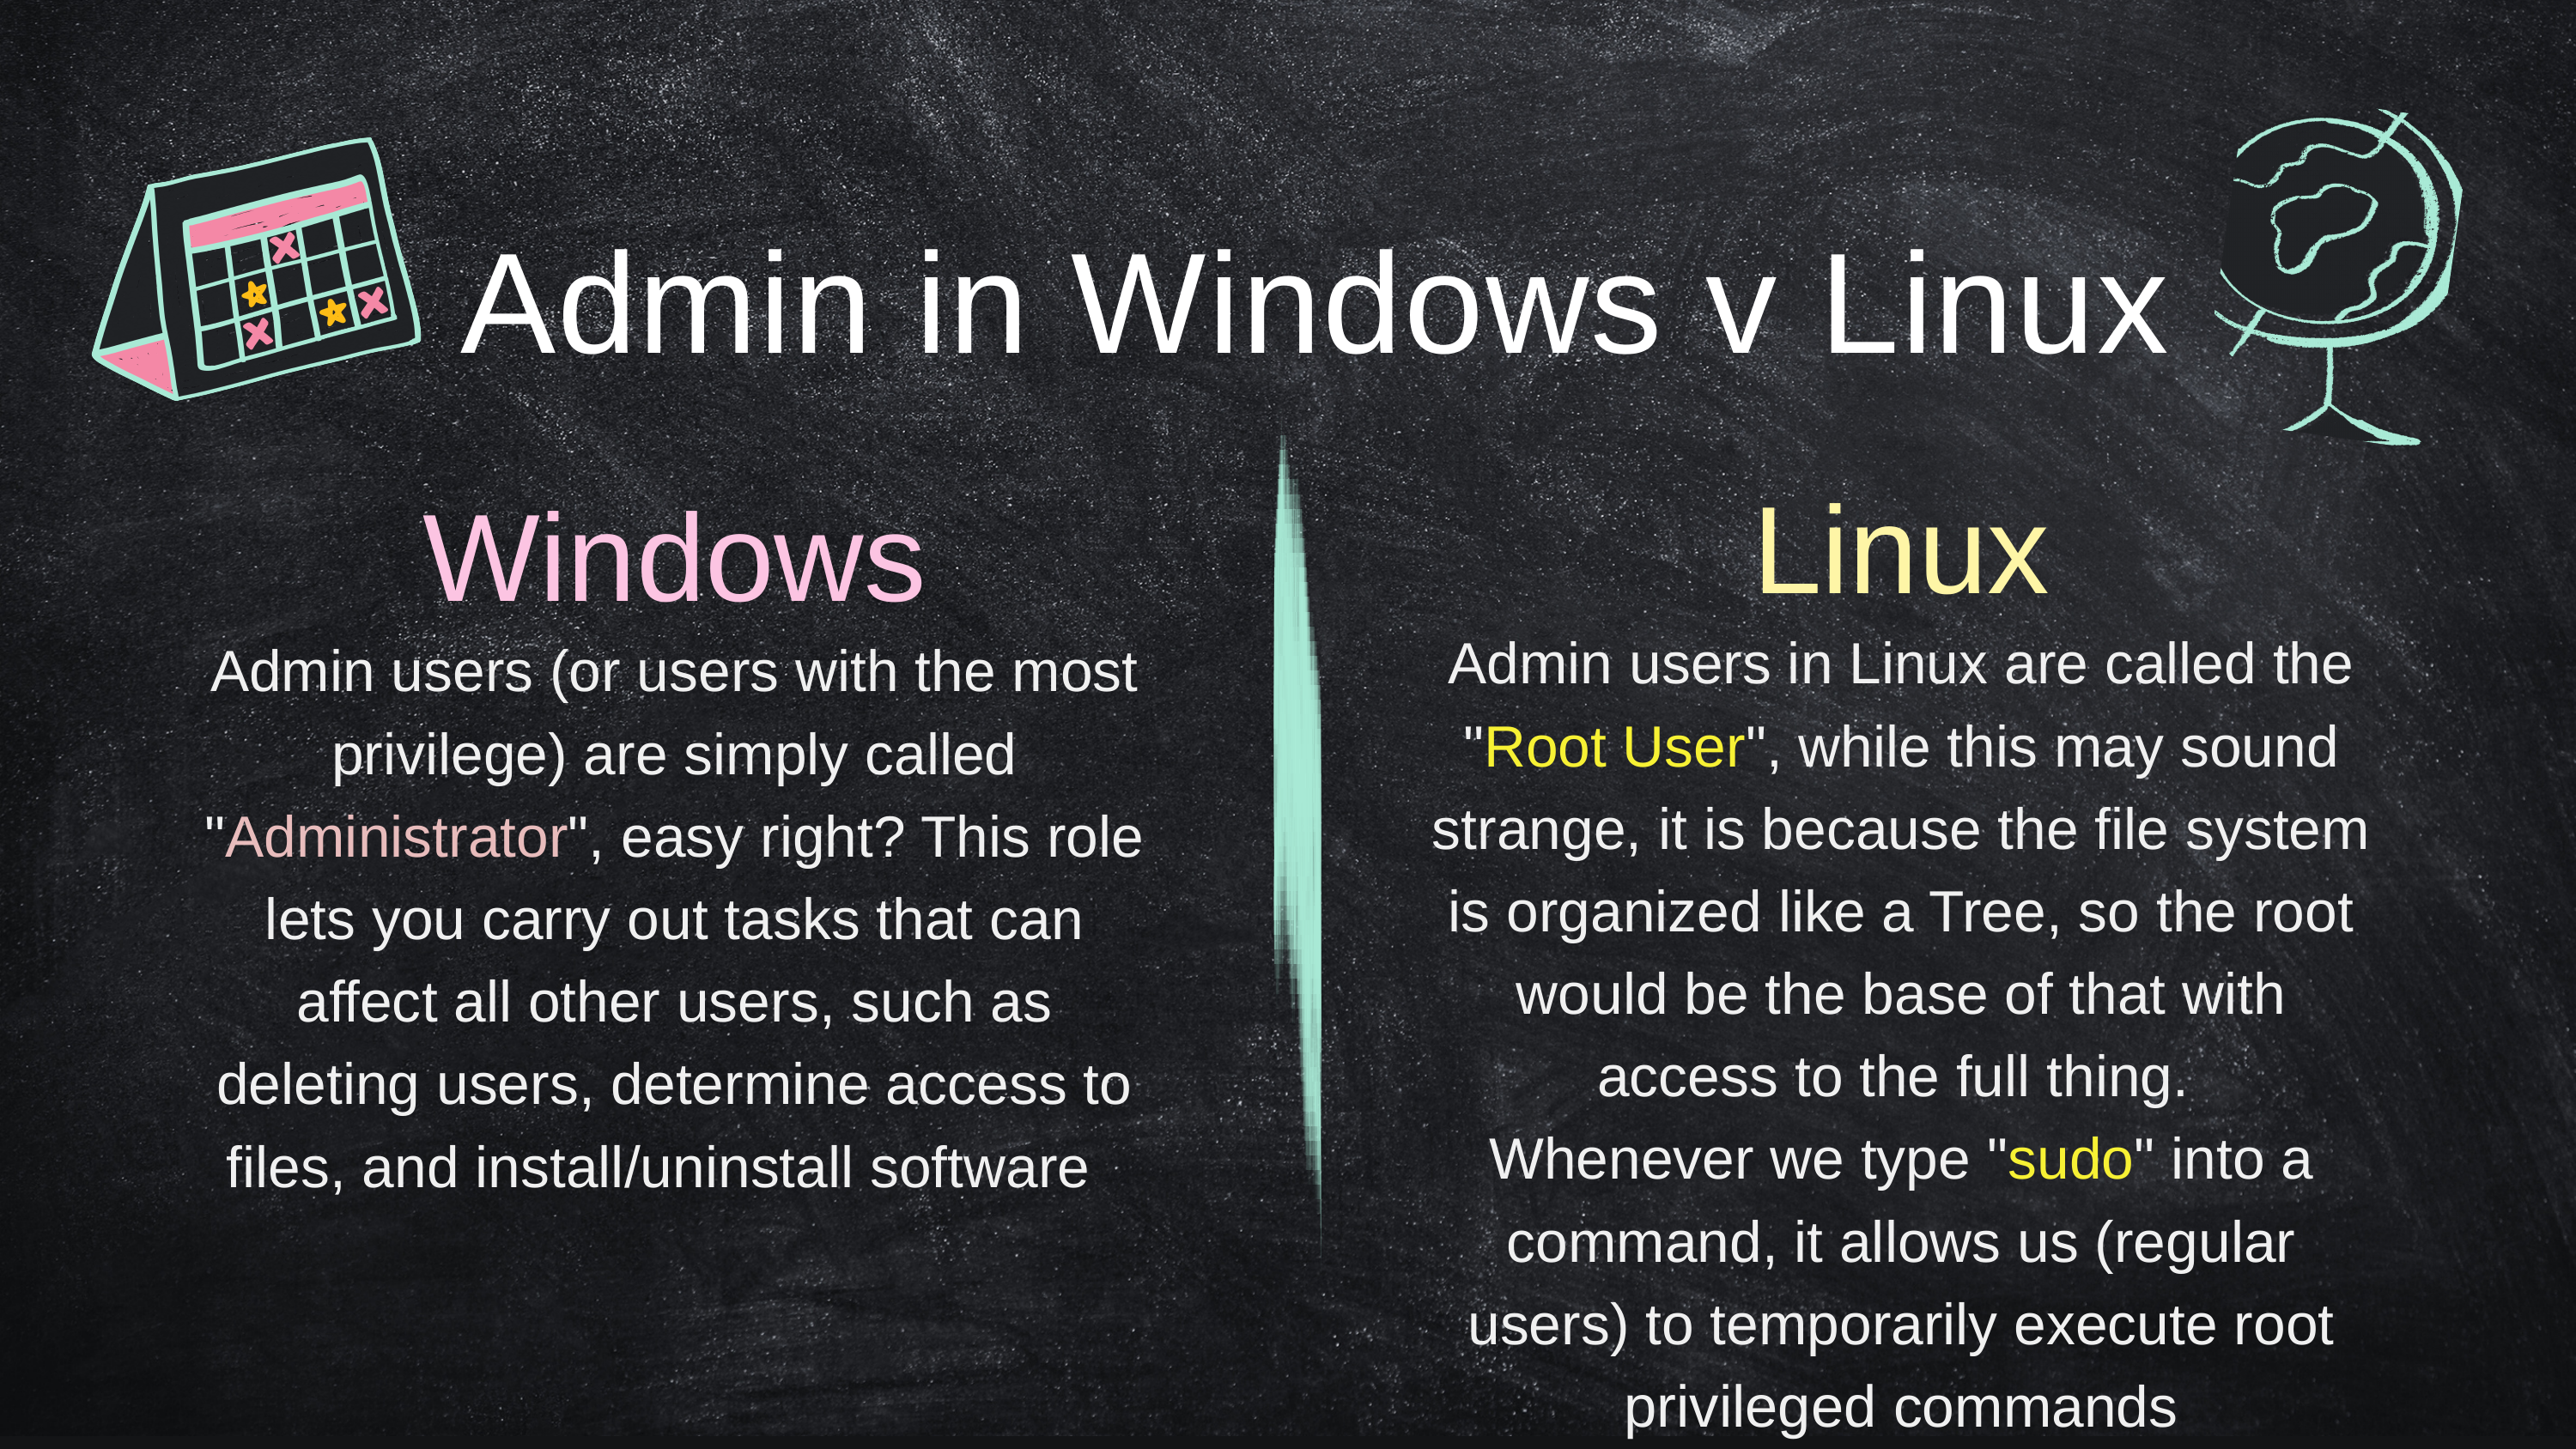

Admin in Windows v Linux
Linux
Windows
Admin users in Linux are called the "Root User", while this may sound strange, it is because the file system is organized like a Tree, so the root would be the base of that with access to the full thing.
Whenever we type "sudo" into a command, it allows us (regular users) to temporarily execute root privileged commands
Admin users (or users with the most privilege) are simply called "Administrator", easy right? This role lets you carry out tasks that can affect all other users, such as deleting users, determine access to files, and install/uninstall software